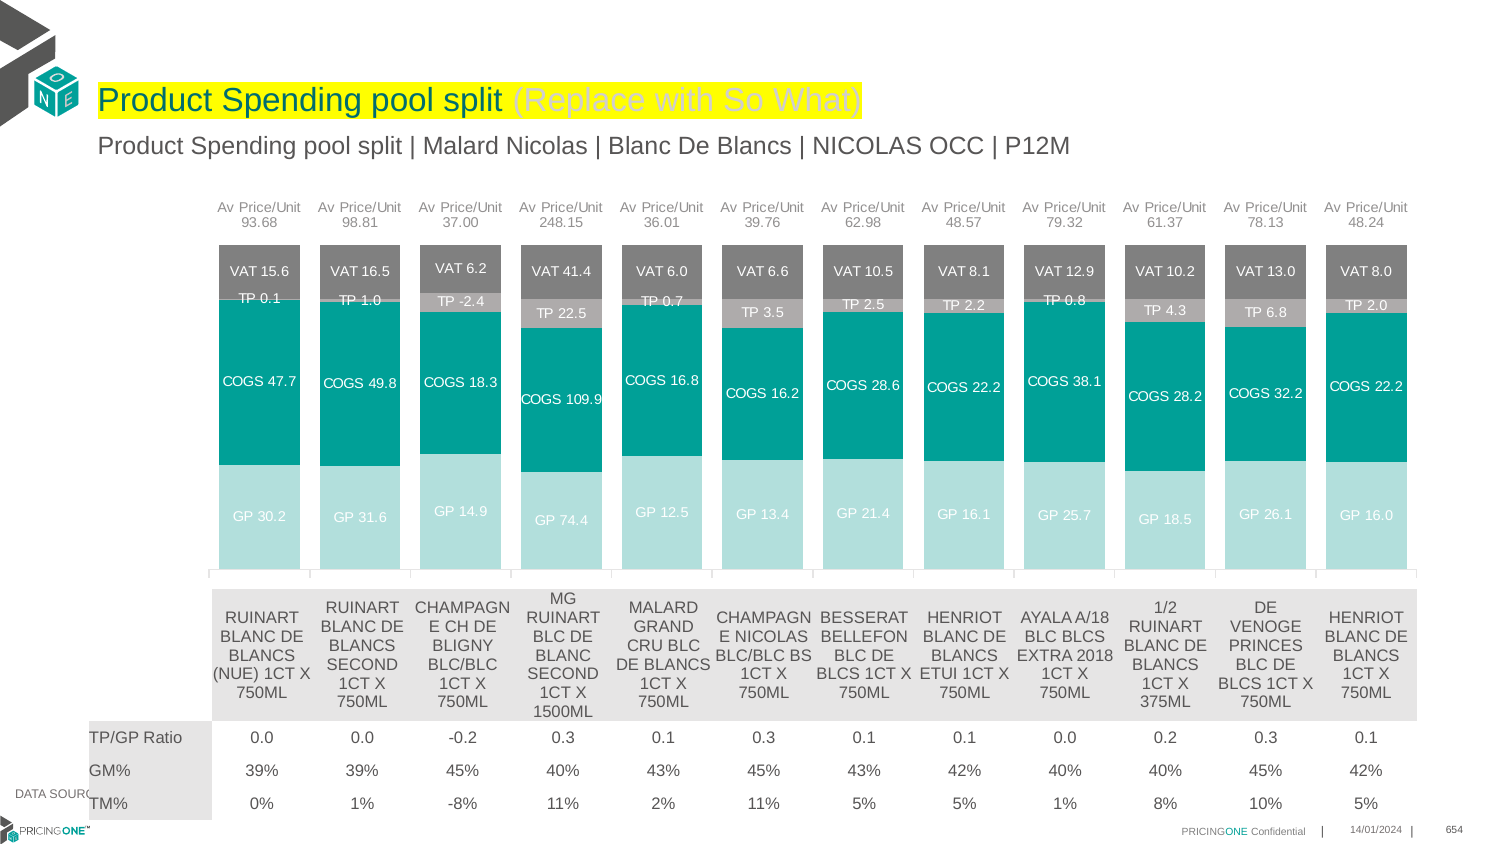

# Product Spending pool split (Replace with So What)
Product Spending pool split | Malard Nicolas | Blanc De Blancs | NICOLAS OCC | P12M

### Chart

| Category | GP | COGS | TP | VAT |
|---|---|---|---|---|
| Av Price/Unit 93.68 | 30.192633333333333 | 47.72400000000001 | 0.14983925278993127 | 15.613294517224631 |
| Av Price/Unit 98.81 | 31.577904878048784 | 49.814365853658536 | 0.9502089430894074 | 16.468495934959364 |
| Av Price/Unit 37.00 | 14.926329707112972 | 18.34488577405858 | -2.4413688981868837 | 6.165969316596929 |
| Av Price/Unit 248.15 | 74.3606 | 109.928 | 22.500017886178796 | 41.3577235772358 |
| Av Price/Unit 36.01 | 12.528779338842977 | 16.765503305785124 | 0.7126044077135063 | 6.001377410468314 |
| Av Price/Unit 39.76 | 13.387073076923077 | 16.206 | 3.537268803418801 | 6.6260683760683765 |
| Av Price/Unit 62.98 | 21.381184962406017 | 28.6 | 2.500018045112789 | 10.496240601503759 |
| Av Price/Unit 48.57 | 16.142848387096777 | 22.161461290322585 | 2.1706007168458825 | 8.094982078853043 |
| Av Price/Unit 79.32 | 25.697 | 38.053000000000004 | 0.8166666666666629 | 12.91333333333333 |
| Av Price/Unit 61.37 | 18.545036507936505 | 28.24726984126984 | 4.34525978835979 | 10.227513227513223 |
| Av Price/Unit 78.13 | 26.07143947368421 | 32.20302368421053 | 6.8352464912280695 | 13.021929824561408 |
| Av Price/Unit 48.24 | 15.957239999999999 | 22.215552 | 2.0272080000000017 | 8.04 |
|  | RUINART BLANC DE BLANCS (NUE) 1CT X 750ML | RUINART BLANC DE BLANCS SECOND 1CT X 750ML | CHAMPAGNE CH DE BLIGNY BLC/BLC 1CT X 750ML | MG RUINART BLC DE BLANC SECOND 1CT X 1500ML | MALARD GRAND CRU BLC DE BLANCS 1CT X 750ML | CHAMPAGNE NICOLAS BLC/BLC BS 1CT X 750ML | BESSERAT BELLEFON BLC DE BLCS 1CT X 750ML | HENRIOT BLANC DE BLANCS ETUI 1CT X 750ML | AYALA A/18 BLC BLCS EXTRA 2018 1CT X 750ML | 1/2 RUINART BLANC DE BLANCS 1CT X 375ML | DE VENOGE PRINCES BLC DE BLCS 1CT X 750ML | HENRIOT BLANC DE BLANCS 1CT X 750ML |
| --- | --- | --- | --- | --- | --- | --- | --- | --- | --- | --- | --- | --- |
| TP/GP Ratio | 0.0 | 0.0 | -0.2 | 0.3 | 0.1 | 0.3 | 0.1 | 0.1 | 0.0 | 0.2 | 0.3 | 0.1 |
| GM% | 39% | 39% | 45% | 40% | 43% | 45% | 43% | 42% | 40% | 40% | 45% | 42% |
| TM% | 0% | 1% | -8% | 11% | 2% | 11% | 5% | 5% | 1% | 8% | 10% | 5% |
DATA SOURCE: Client P&L

14/01/2024
654